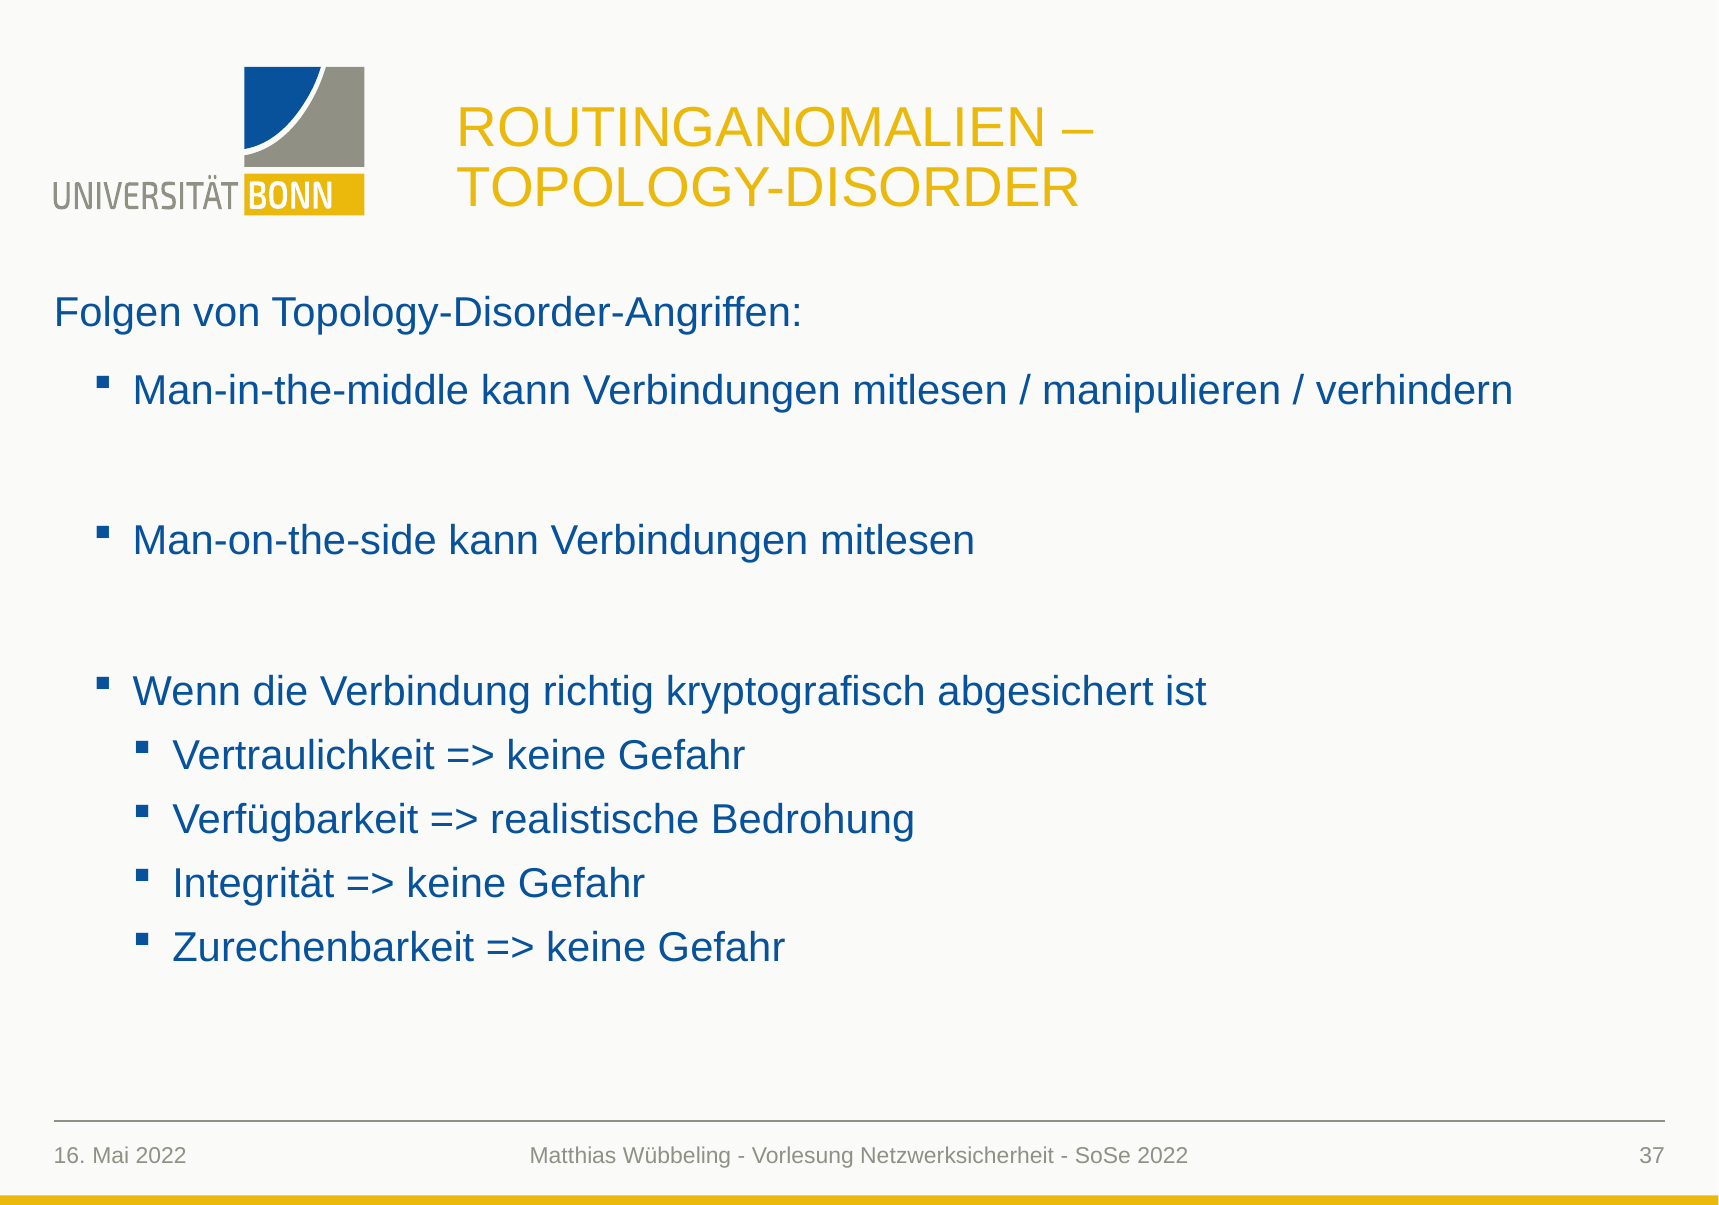

# RoutingAnomalien – Topology-Disorder
Folgen von Topology-Disorder-Angriffen:
Man-in-the-middle kann Verbindungen mitlesen / manipulieren / verhindern

Man-on-the-side kann Verbindungen mitlesen

Wenn die Verbindung richtig kryptografisch abgesichert ist
Vertraulichkeit => keine Gefahr
Verfügbarkeit => realistische Bedrohung
Integrität => keine Gefahr
Zurechenbarkeit => keine Gefahr

16. Mai 2022
37
Matthias Wübbeling - Vorlesung Netzwerksicherheit - SoSe 2022